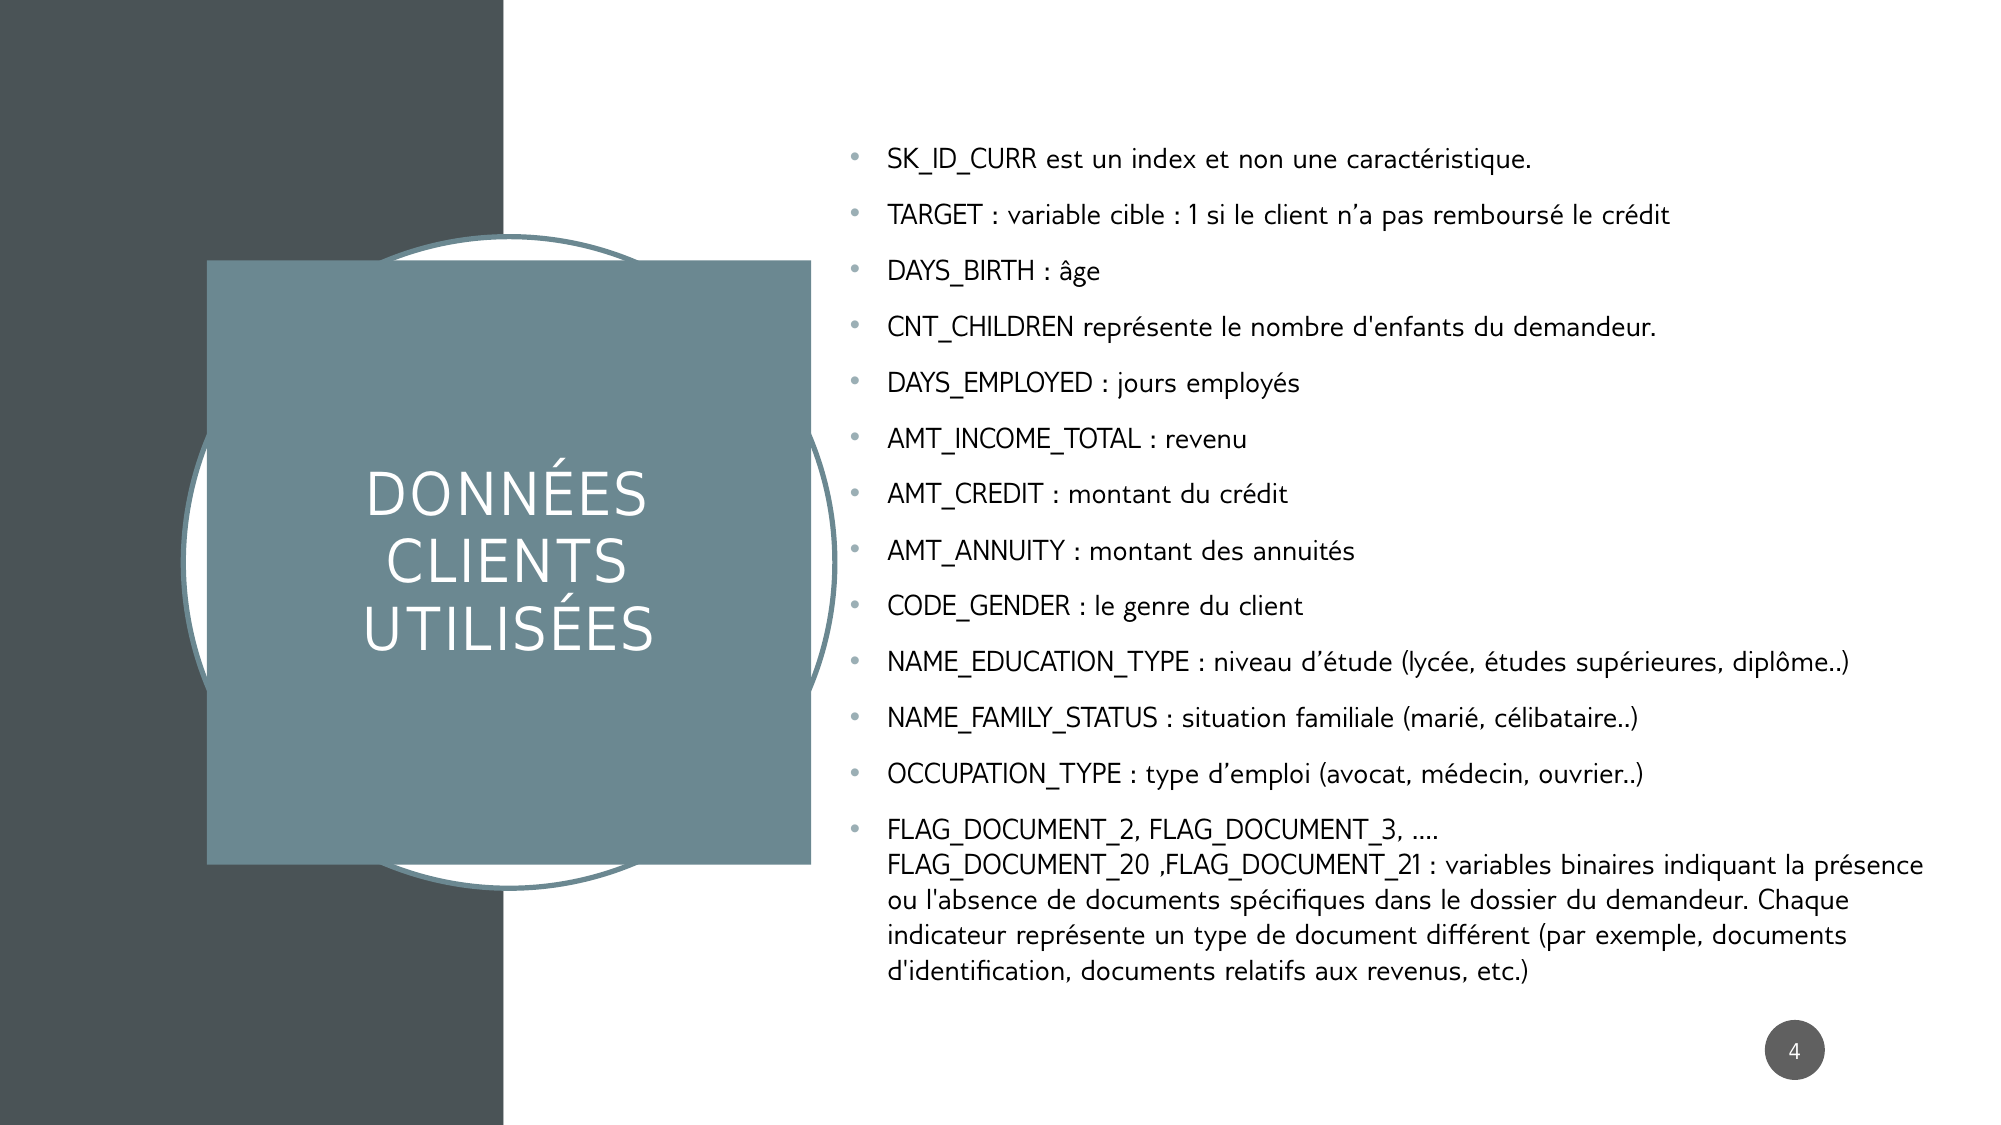

SK_ID_CURR est un index et non une caractéristique.
TARGET : variable cible : 1 si le client n’a pas remboursé le crédit
DAYS_BIRTH : âge
CNT_CHILDREN représente le nombre d'enfants du demandeur.
DAYS_EMPLOYED : jours employés
AMT_INCOME_TOTAL : revenu
AMT_CREDIT : montant du crédit
AMT_ANNUITY : montant des annuités
CODE_GENDER : le genre du client
NAME_EDUCATION_TYPE : niveau d’étude (lycée, études supérieures, diplôme..)
NAME_FAMILY_STATUS : situation familiale (marié, célibataire..)
OCCUPATION_TYPE : type d’emploi (avocat, médecin, ouvrier..)
FLAG_DOCUMENT_2, FLAG_DOCUMENT_3, .... FLAG_DOCUMENT_20 ,FLAG_DOCUMENT_21 : variables binaires indiquant la présence ou l'absence de documents spécifiques dans le dossier du demandeur. Chaque indicateur représente un type de document différent (par exemple, documents d'identification, documents relatifs aux revenus, etc.)

# Données clients utilisées
4